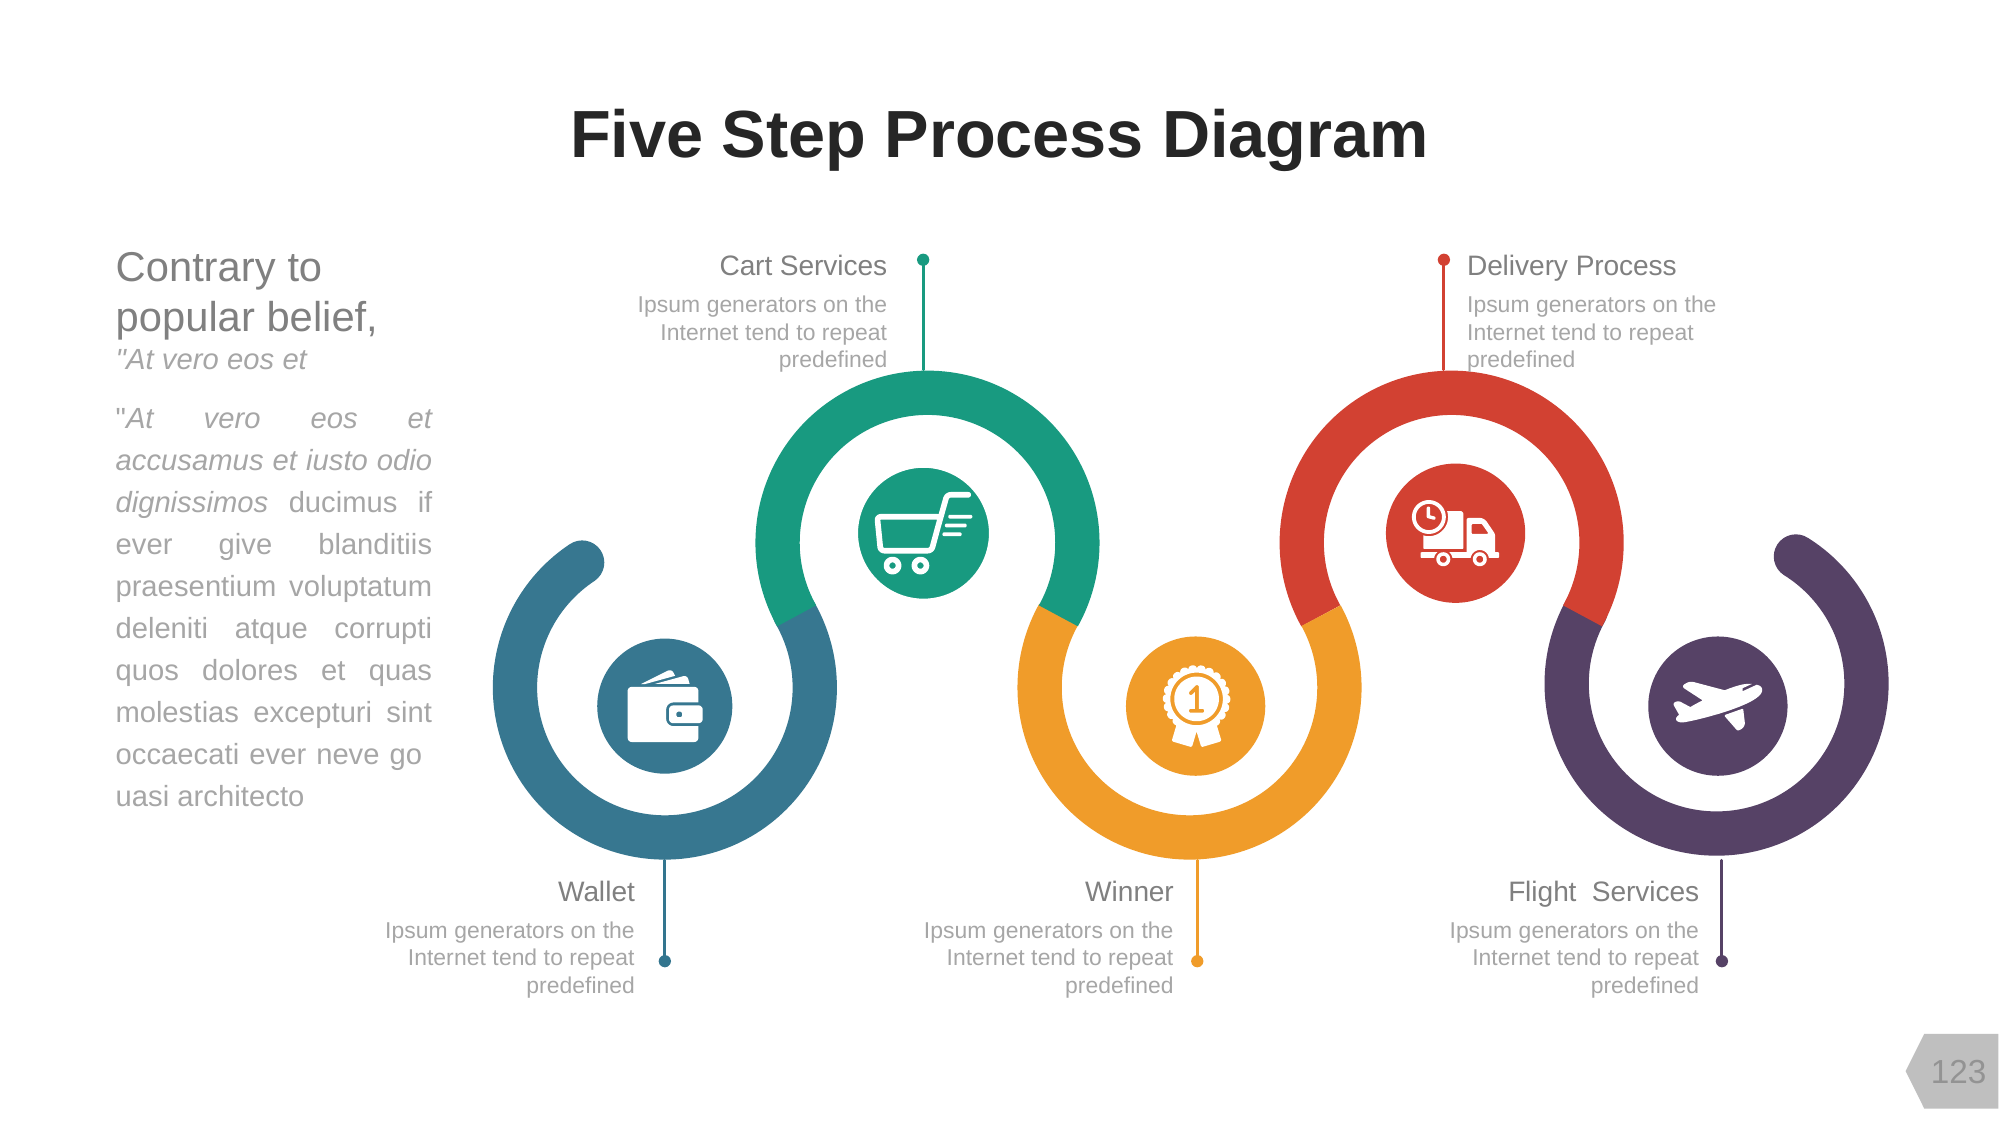

Five Step Process Diagram
Contrary to popular belief,
Cart Services
Delivery Process
Ipsum generators on the Internet tend to repeat predefined
Ipsum generators on the Internet tend to repeat predefined
"At vero eos et

"At vero eos et accusamus et iusto odio dignissimos ducimus if ever give blanditiis praesentium voluptatum deleniti atque corrupti quos dolores et quas molestias excepturi sint occaecati ever neve go  uasi architecto

Wallet
Winner
Flight  Services
Ipsum generators on the Internet tend to repeat predefined
Ipsum generators on the Internet tend to repeat predefined
Ipsum generators on the Internet tend to repeat predefined